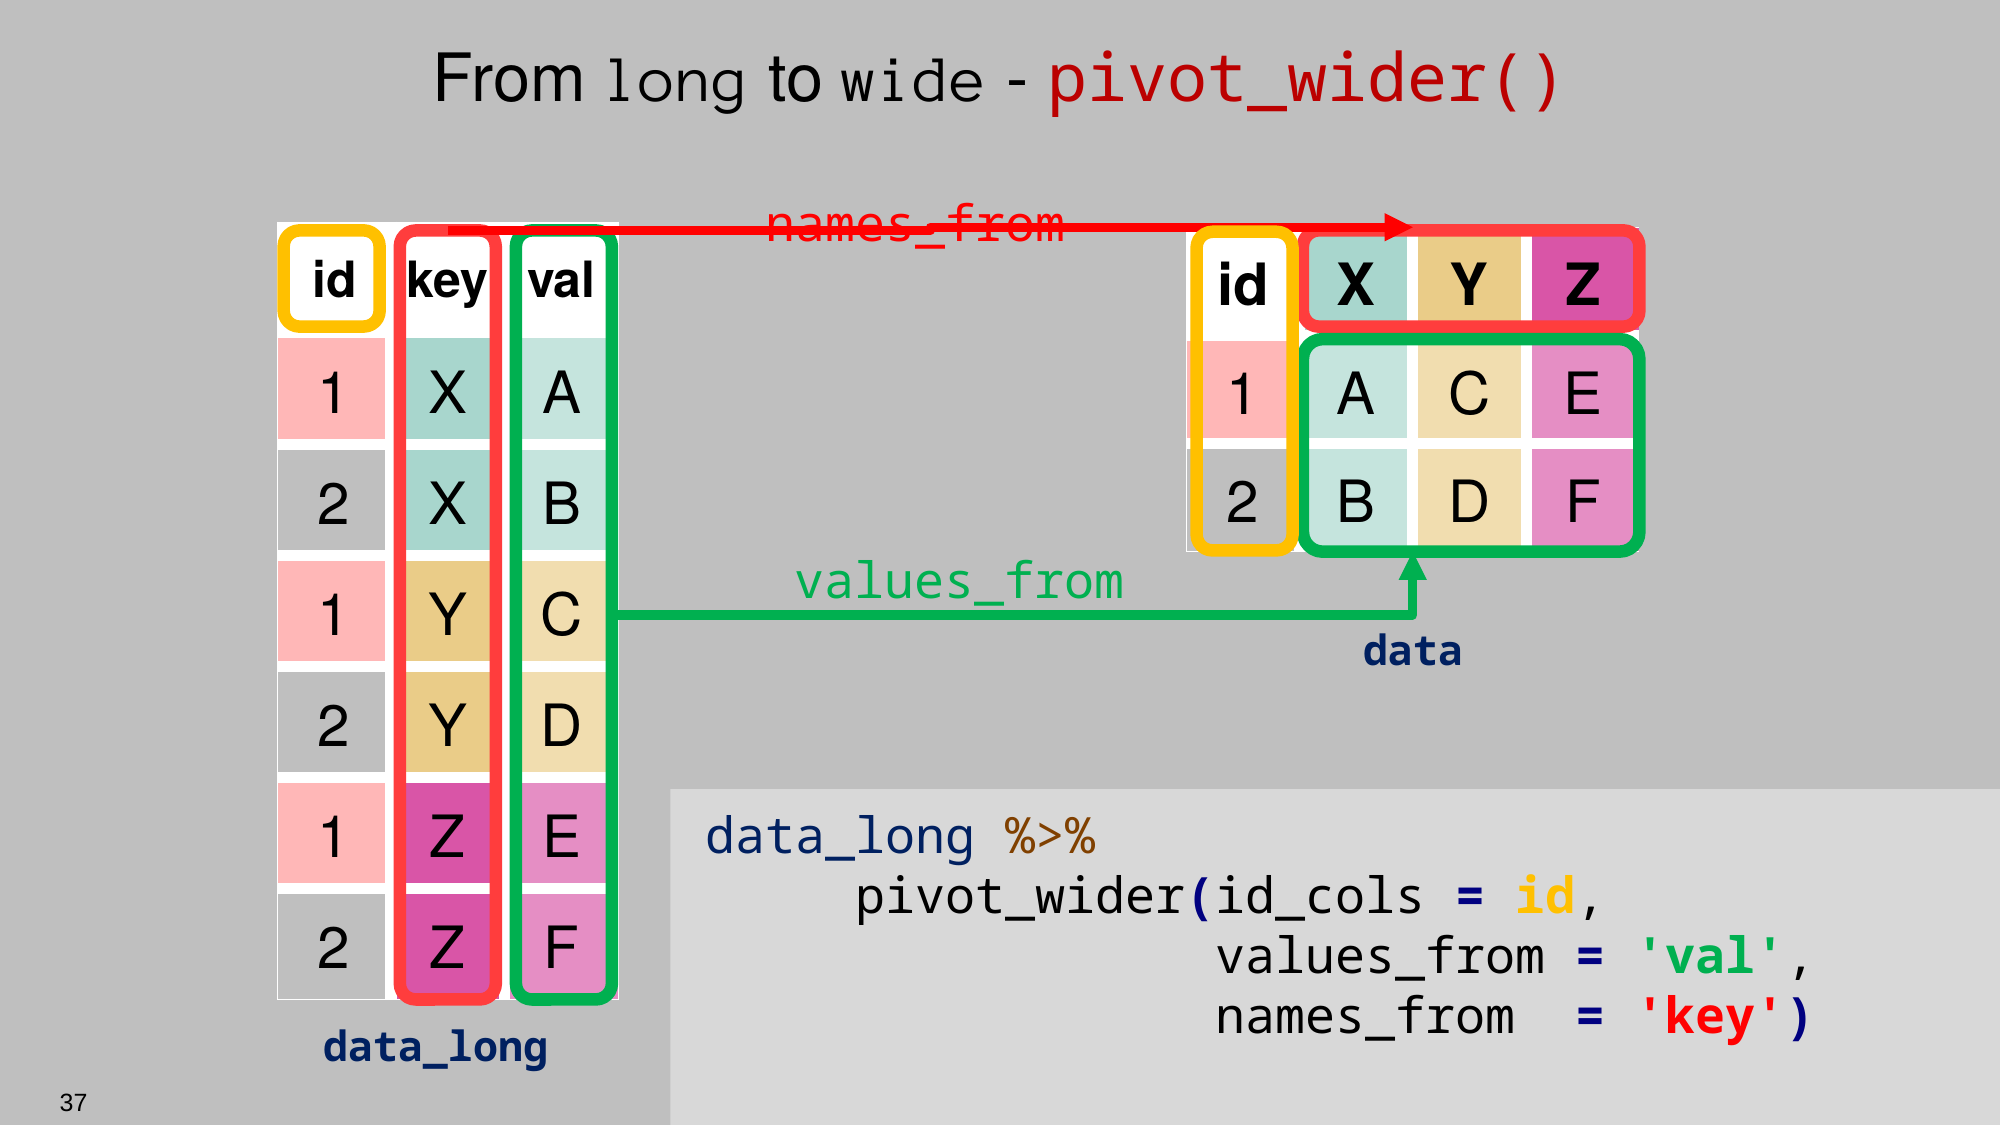

# From long to wide - pivot_wider()
names_from
| id | key | val |
| --- | --- | --- |
| 1 | X | A |
| 2 | X | B |
| 1 | Y | C |
| 2 | Y | D |
| 1 | Z | E |
| 2 | Z | F |
| id | X | Y | Z |
| --- | --- | --- | --- |
| 1 | A | C | E |
| 2 | B | D | F |

values_from
data
data_long %>%
	pivot_wider(id_cols = id,
                 values_from = 'val',
                 names_from  = 'key')

data_long